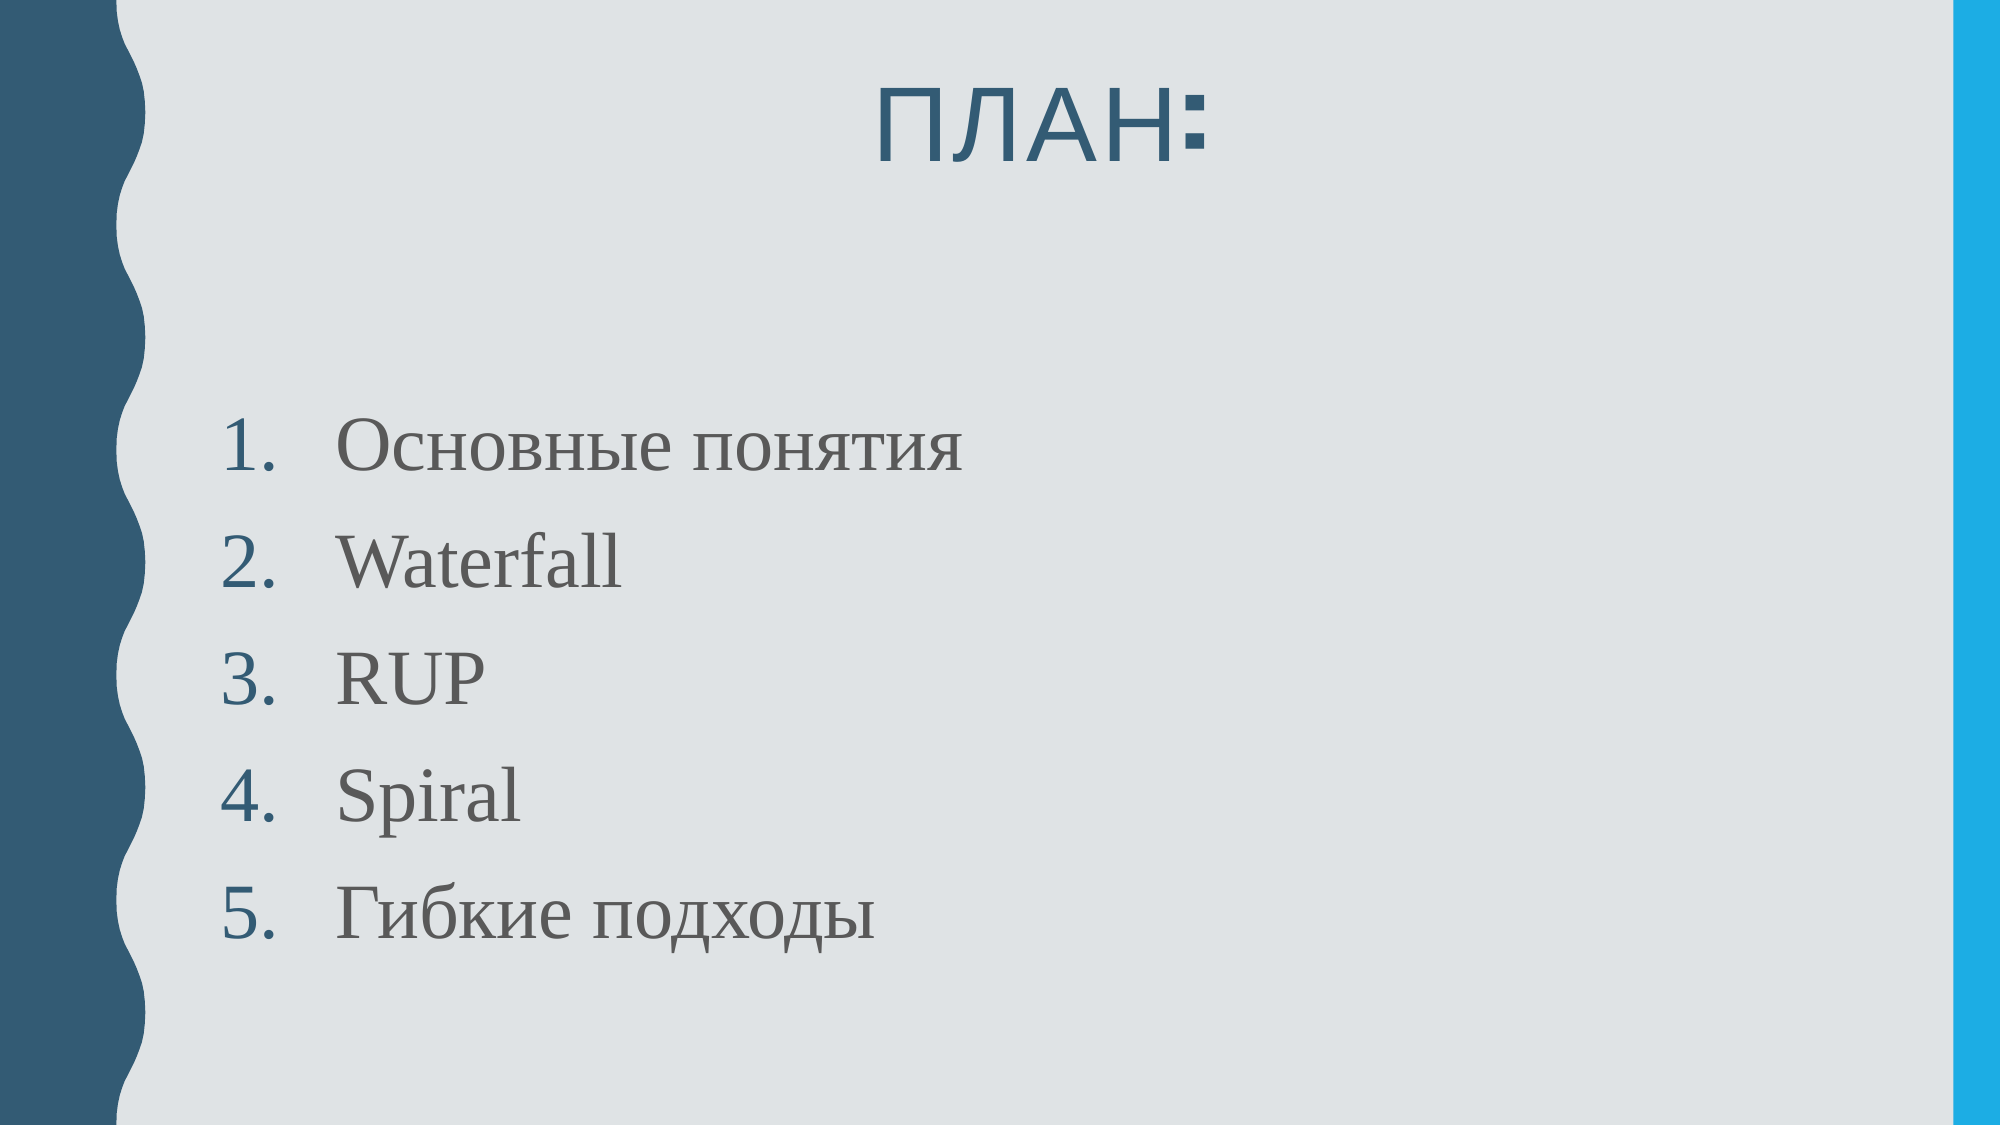

# План:
Основные понятия
Waterfall
RUP
Spiral
Гибкие подходы